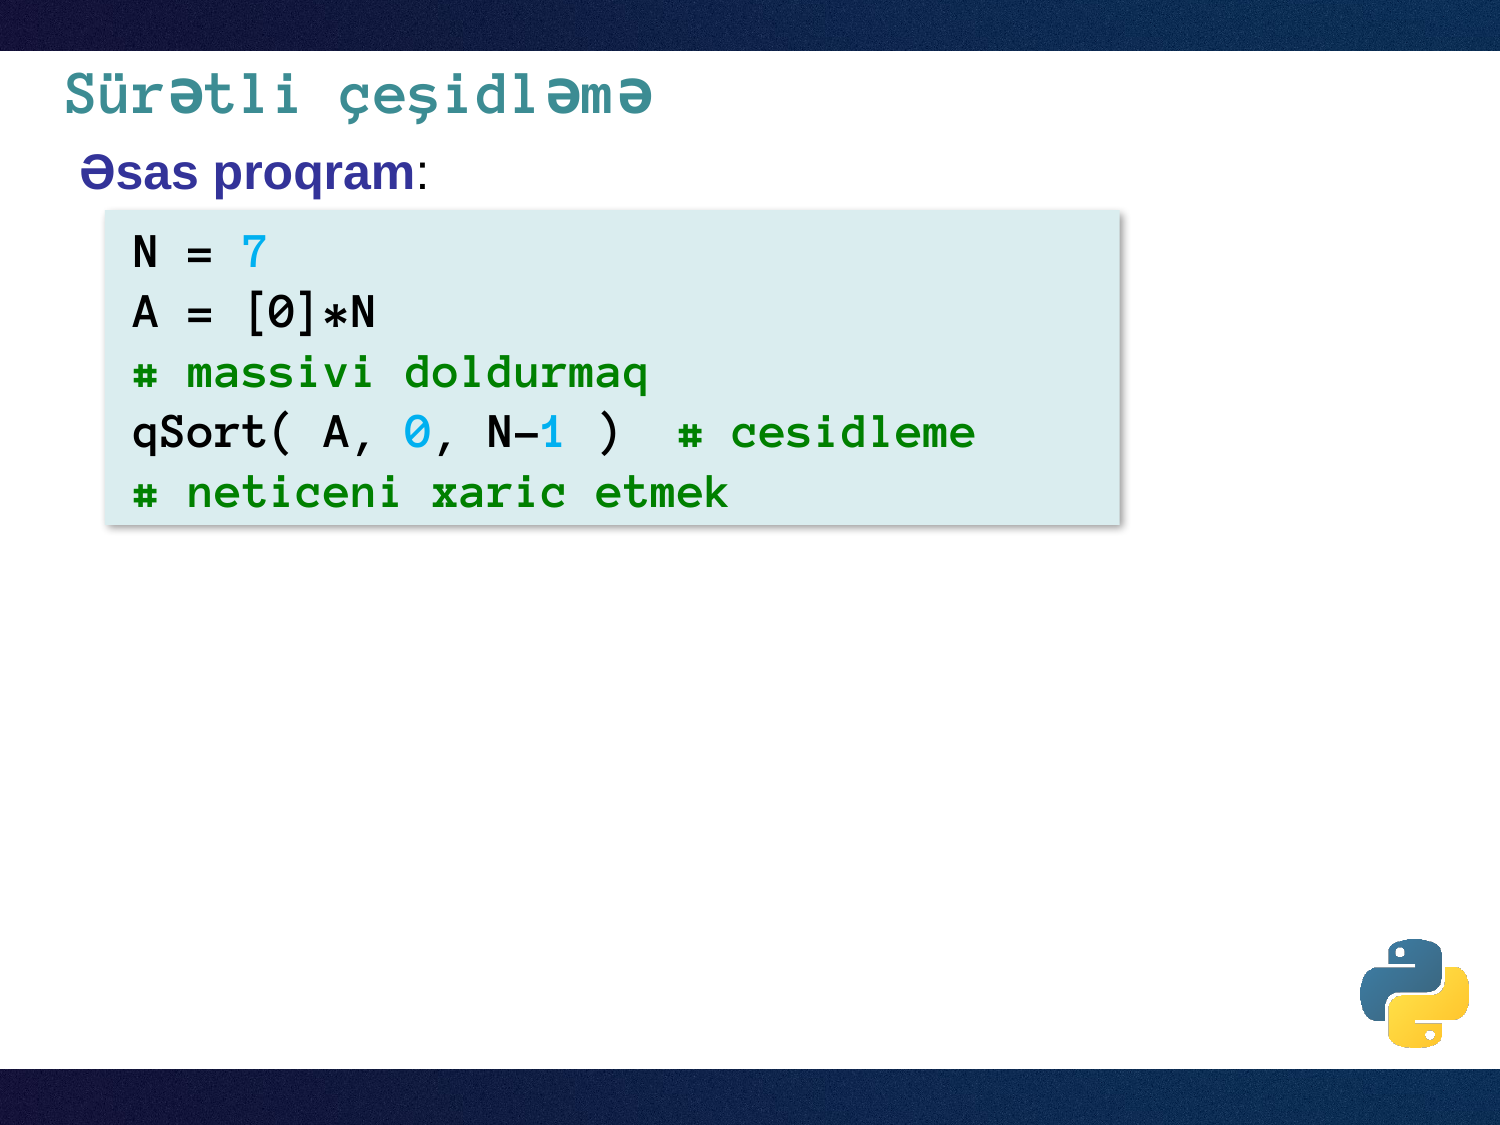

# Sürətli çeşidləmə

Əsas proqram:
N = 7
A = [0]*N
# massivi doldurmaq
qSort( A, 0, N-1 )  # cesidleme
# neticeni xaric etmek